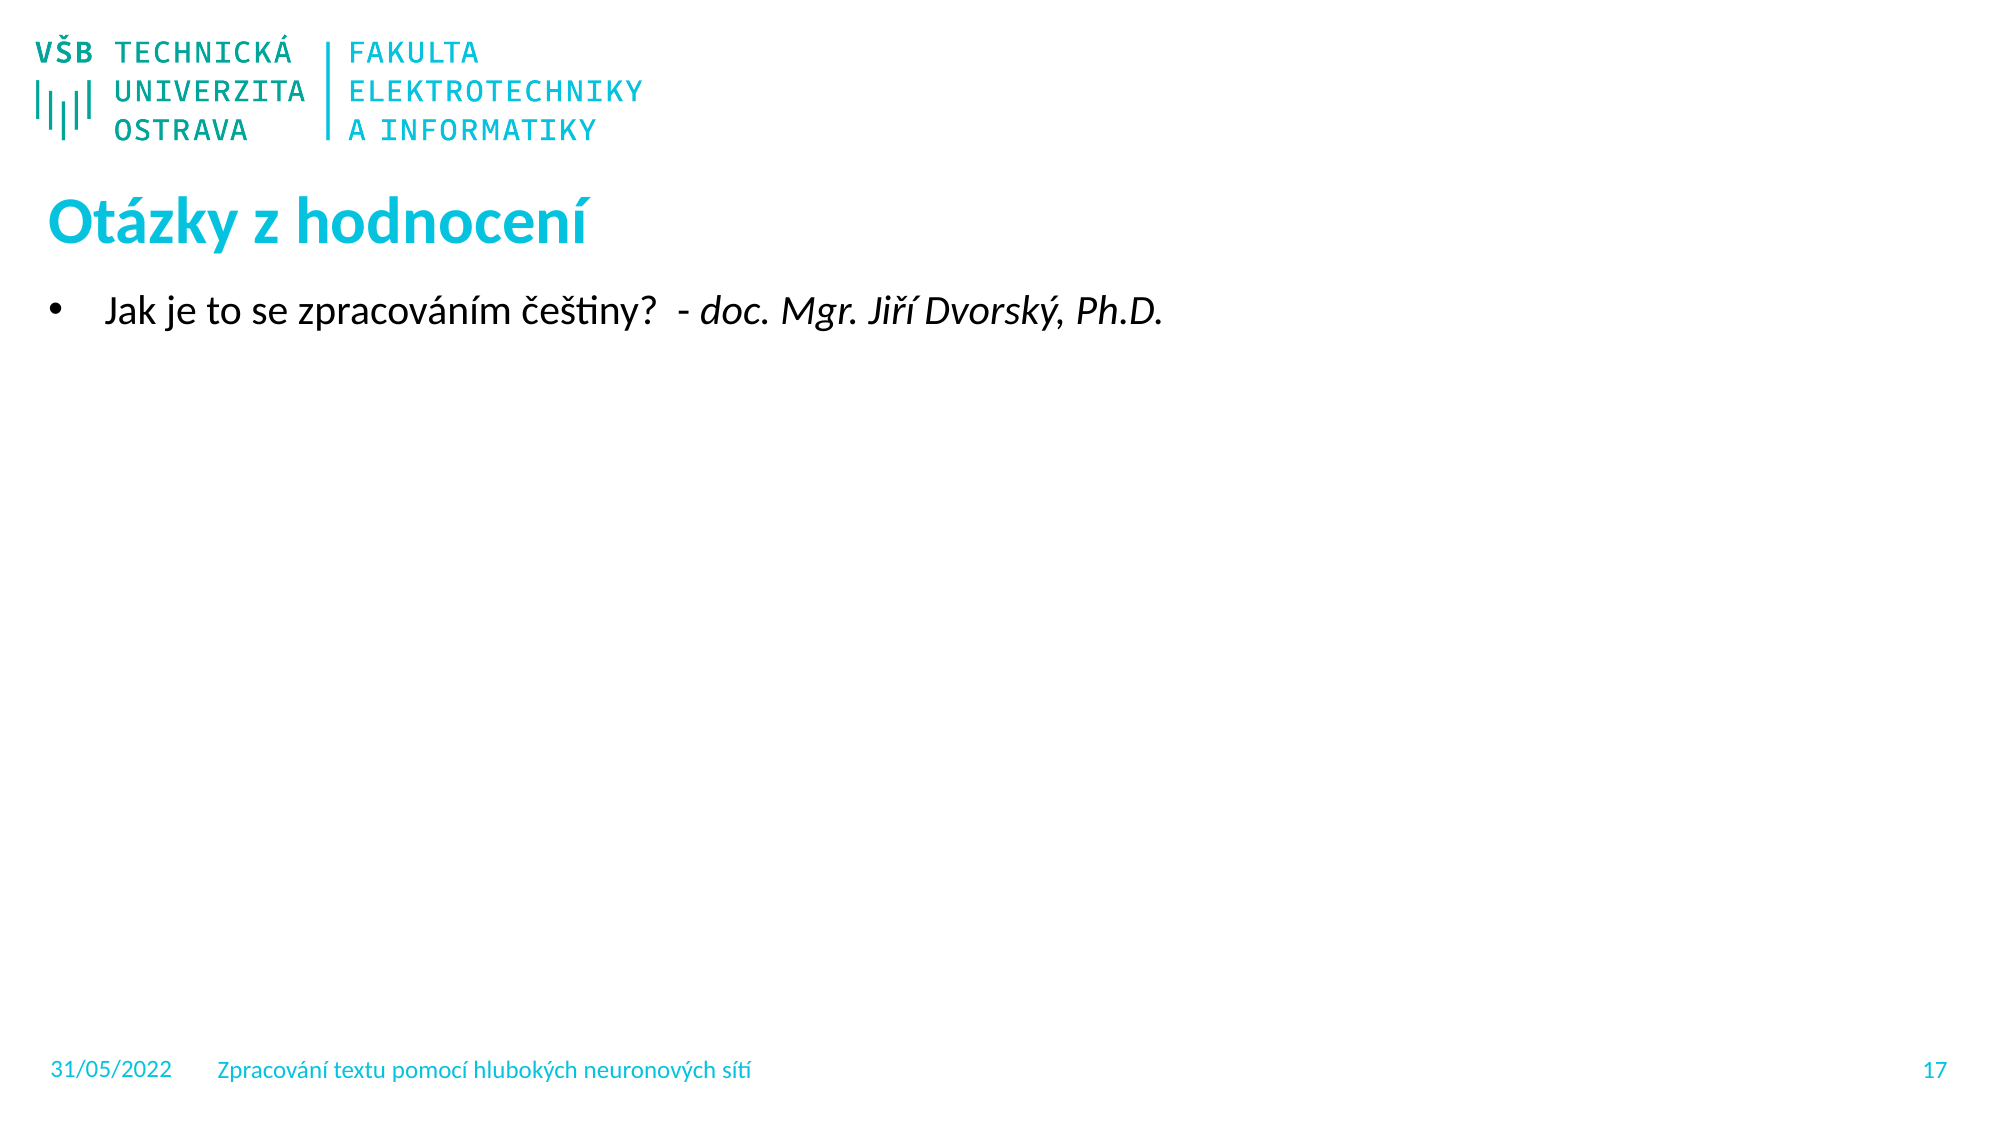

Otázky z hodnocení
Jak je to se zpracováním češtiny?  - doc. Mgr. Jiří Dvorský, Ph.D.
31/05/2022
Zpracování textu pomocí hlubokých neuronových sítí
17